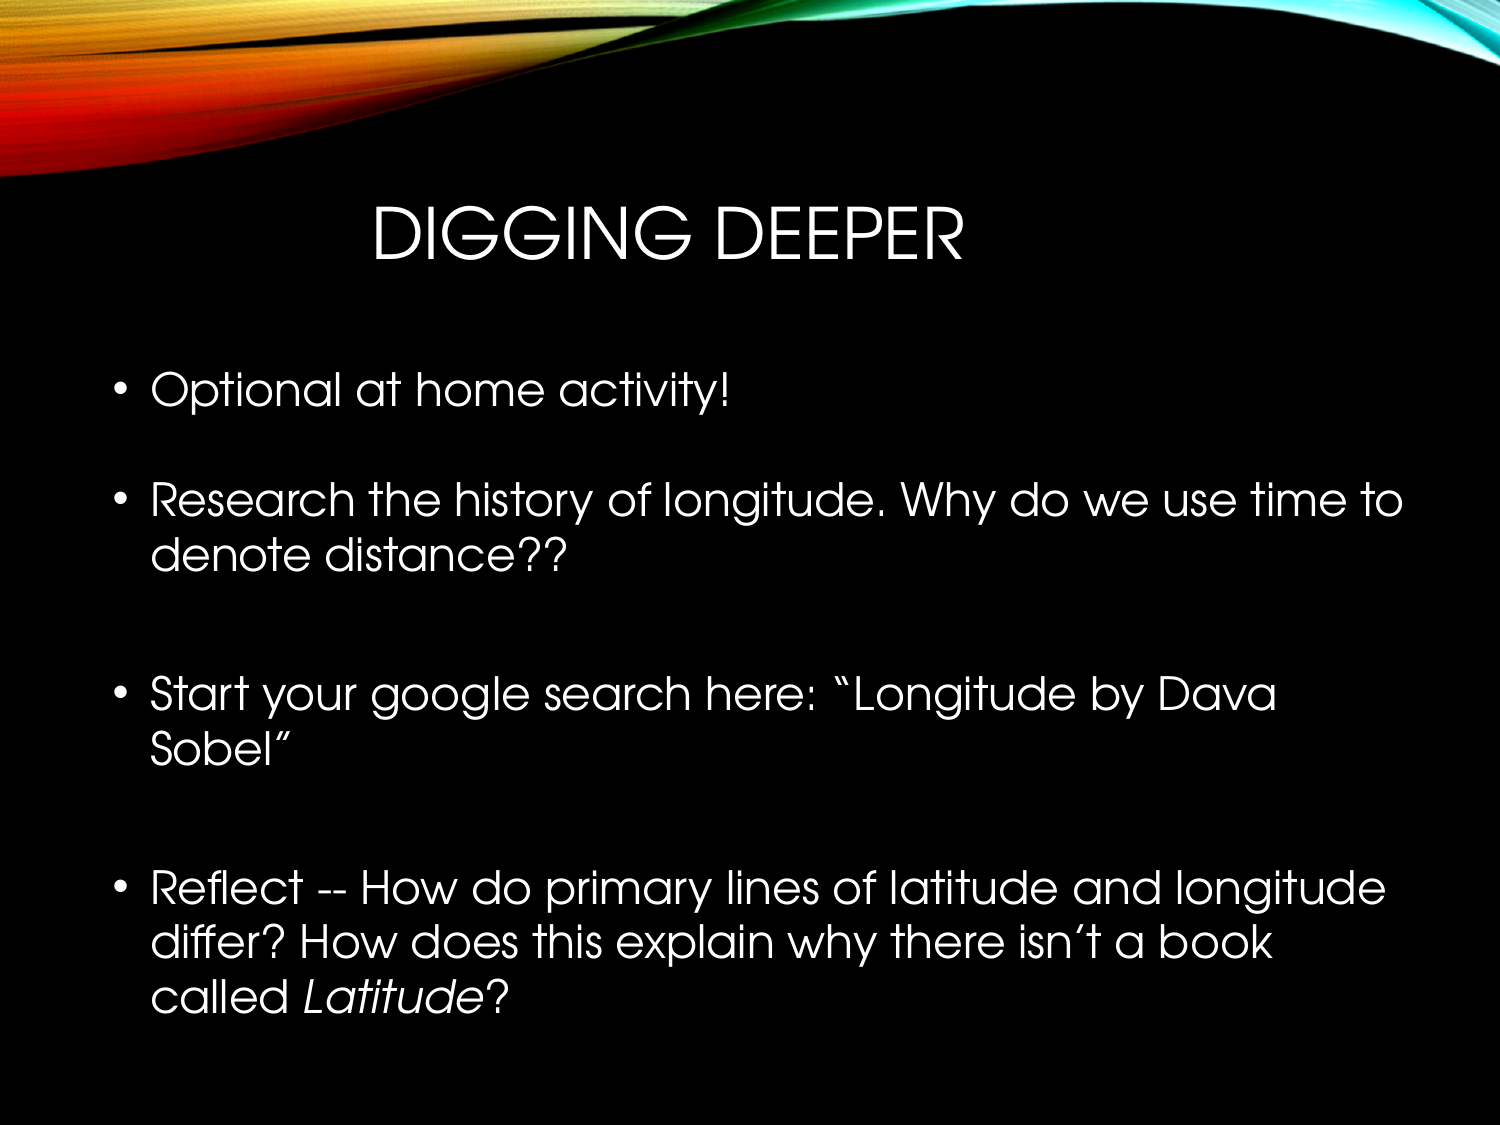

# DIGGING DEEPER
Optional at home activity!

Research the history of longitude. Why do we use time to denote distance??

Start your google search here: “Longitude by Dava Sobel”

Reflect -- How do primary lines of latitude and longitude differ? How does this explain why there isn’t a book called Latitude?